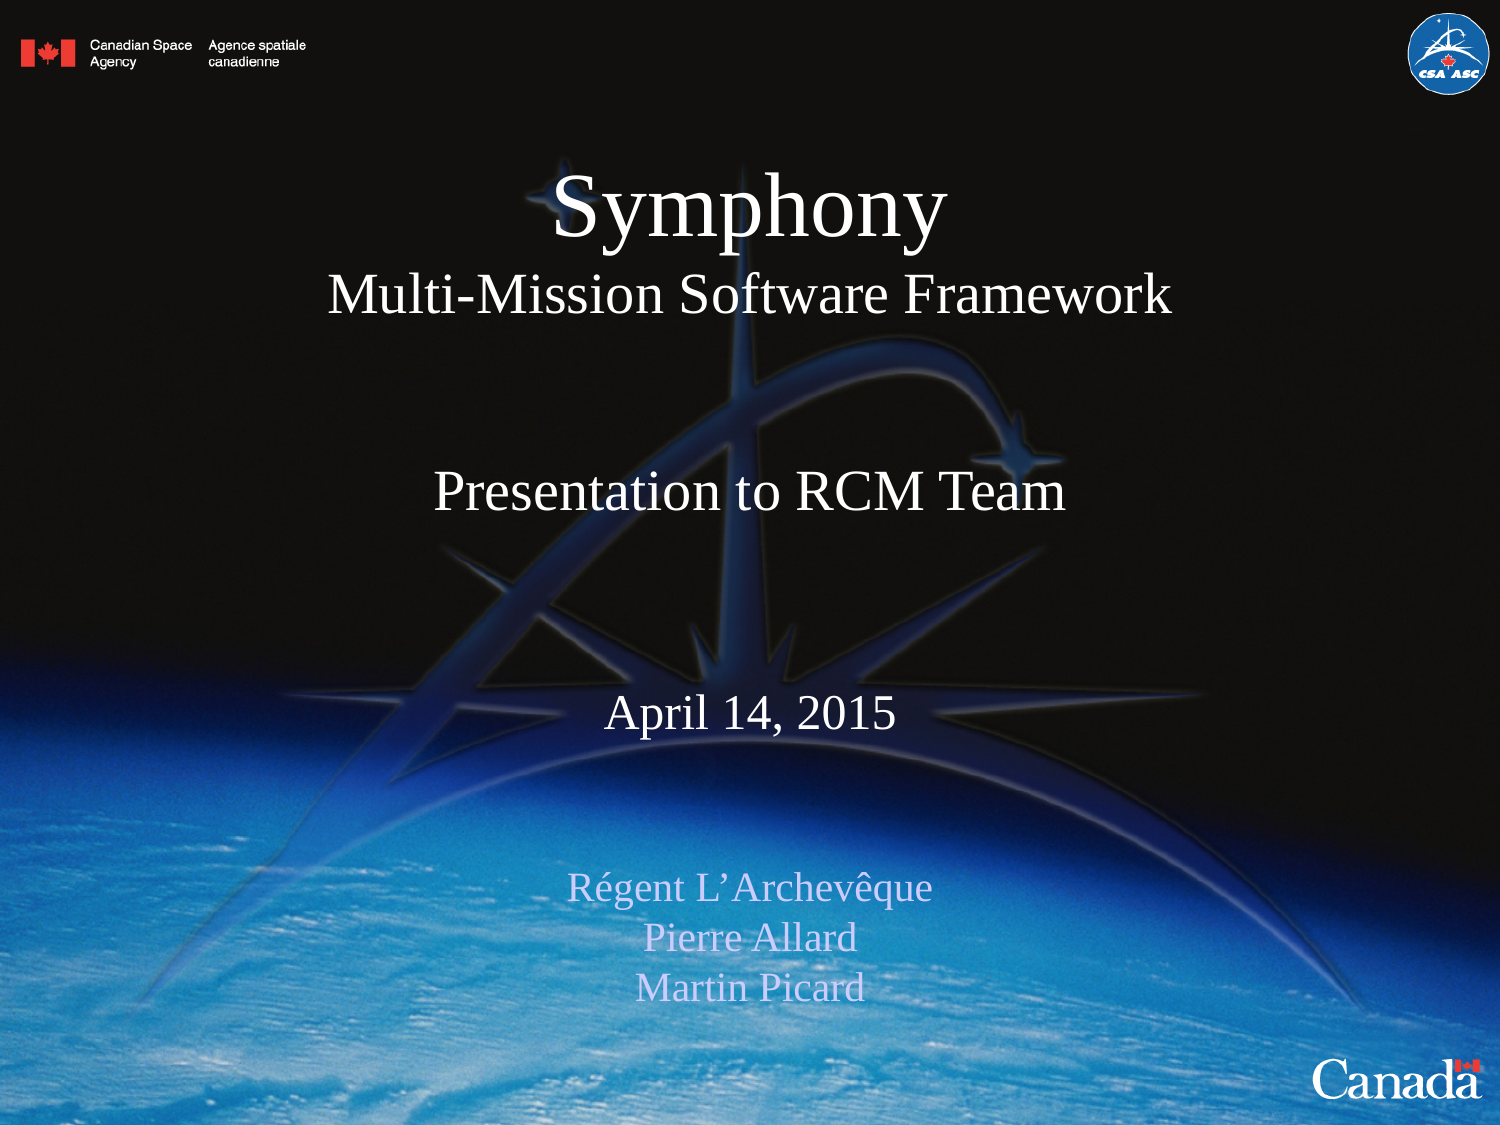

Symphony
Multi-Mission Software Framework
Presentation to RCM Team

April 14, 2015

Régent L’Archevêque
Pierre Allard
Martin Picard